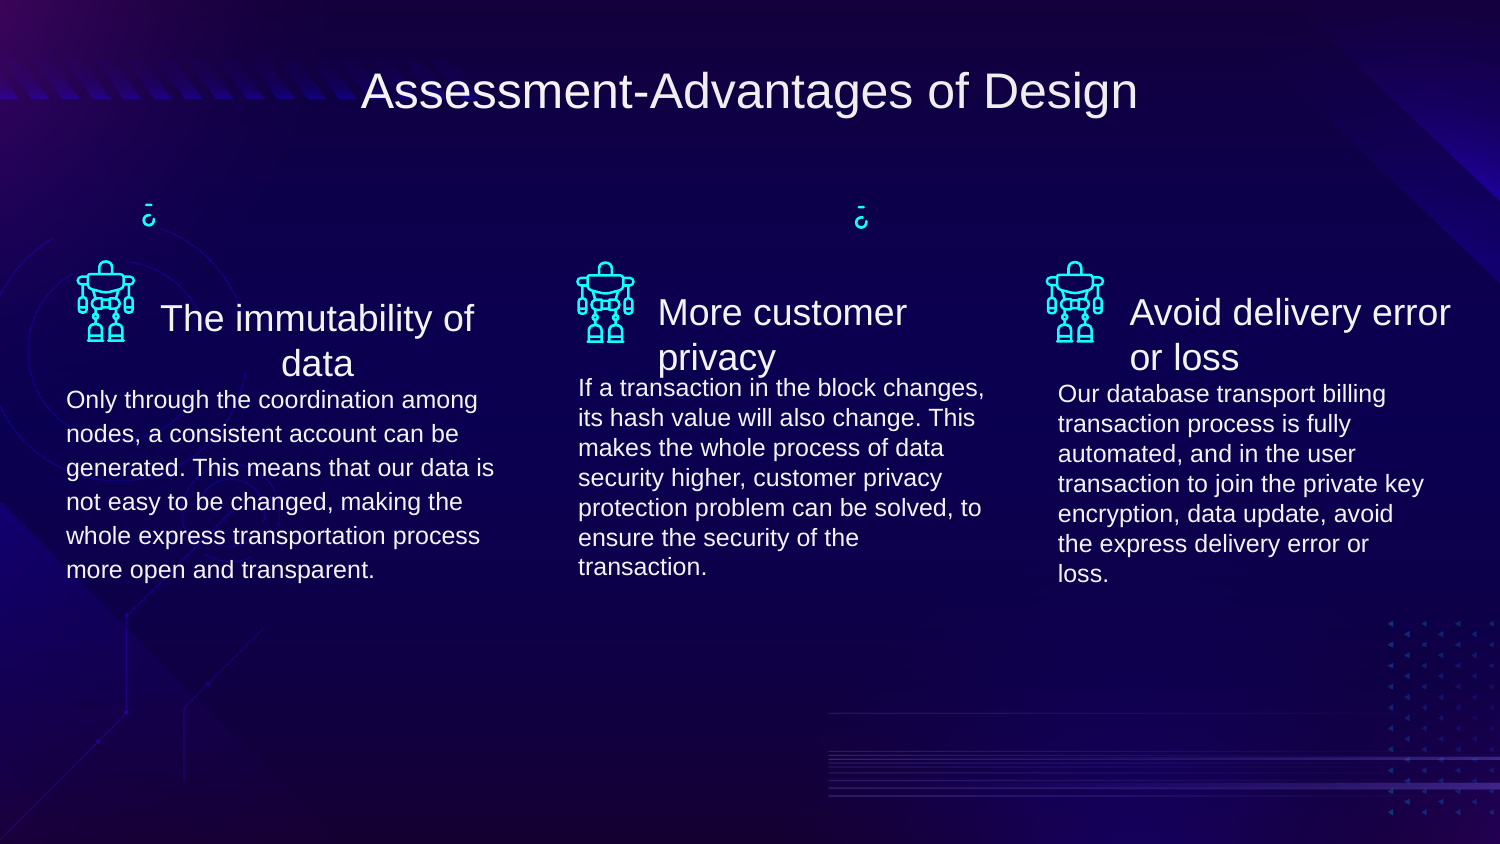

# Assessment-Advantages of Design

More customer privacy
Avoid delivery error or loss
The immutability of data
Our database transport billing transaction process is fully automated, and in the user transaction to join the private key encryption, data update, avoid the express delivery error or loss.
If a transaction in the block changes, its hash value will also change. This makes the whole process of data security higher, customer privacy protection problem can be solved, to ensure the security of the transaction.
Only through the coordination among nodes, a consistent account can be generated. This means that our data is not easy to be changed, making the whole express transportation process more open and transparent.